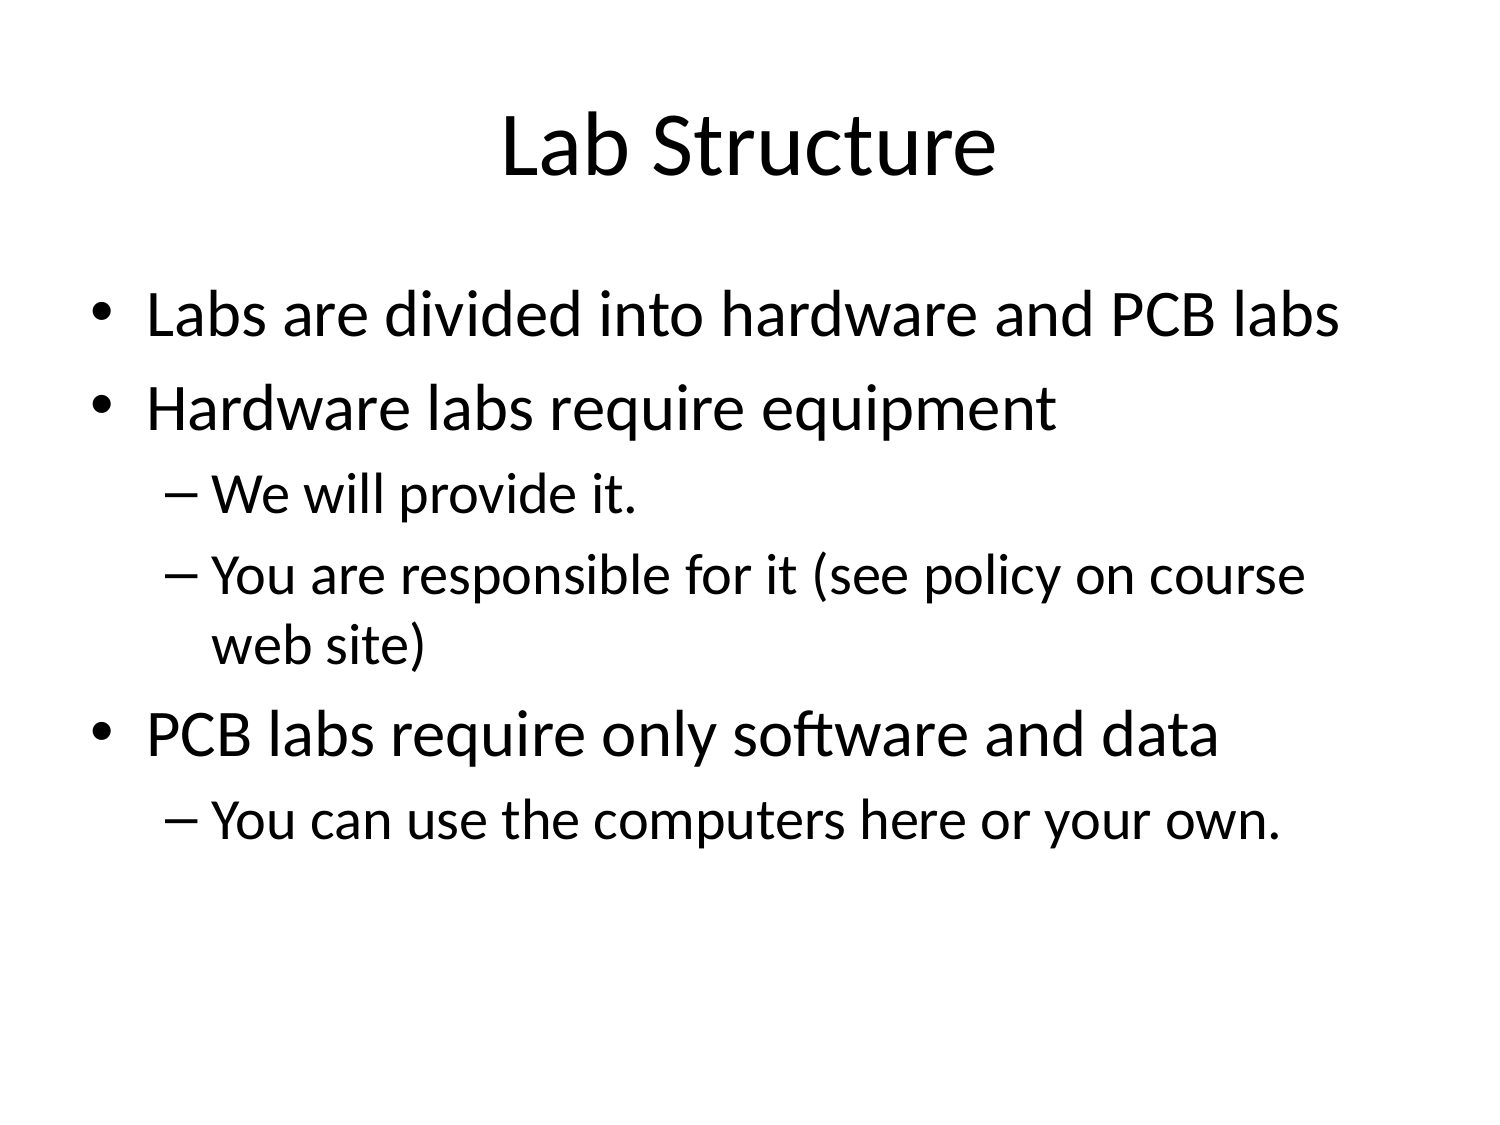

# Lab Structure
Labs are divided into hardware and PCB labs
Hardware labs require equipment
We will provide it.
You are responsible for it (see policy on course web site)
PCB labs require only software and data
You can use the computers here or your own.